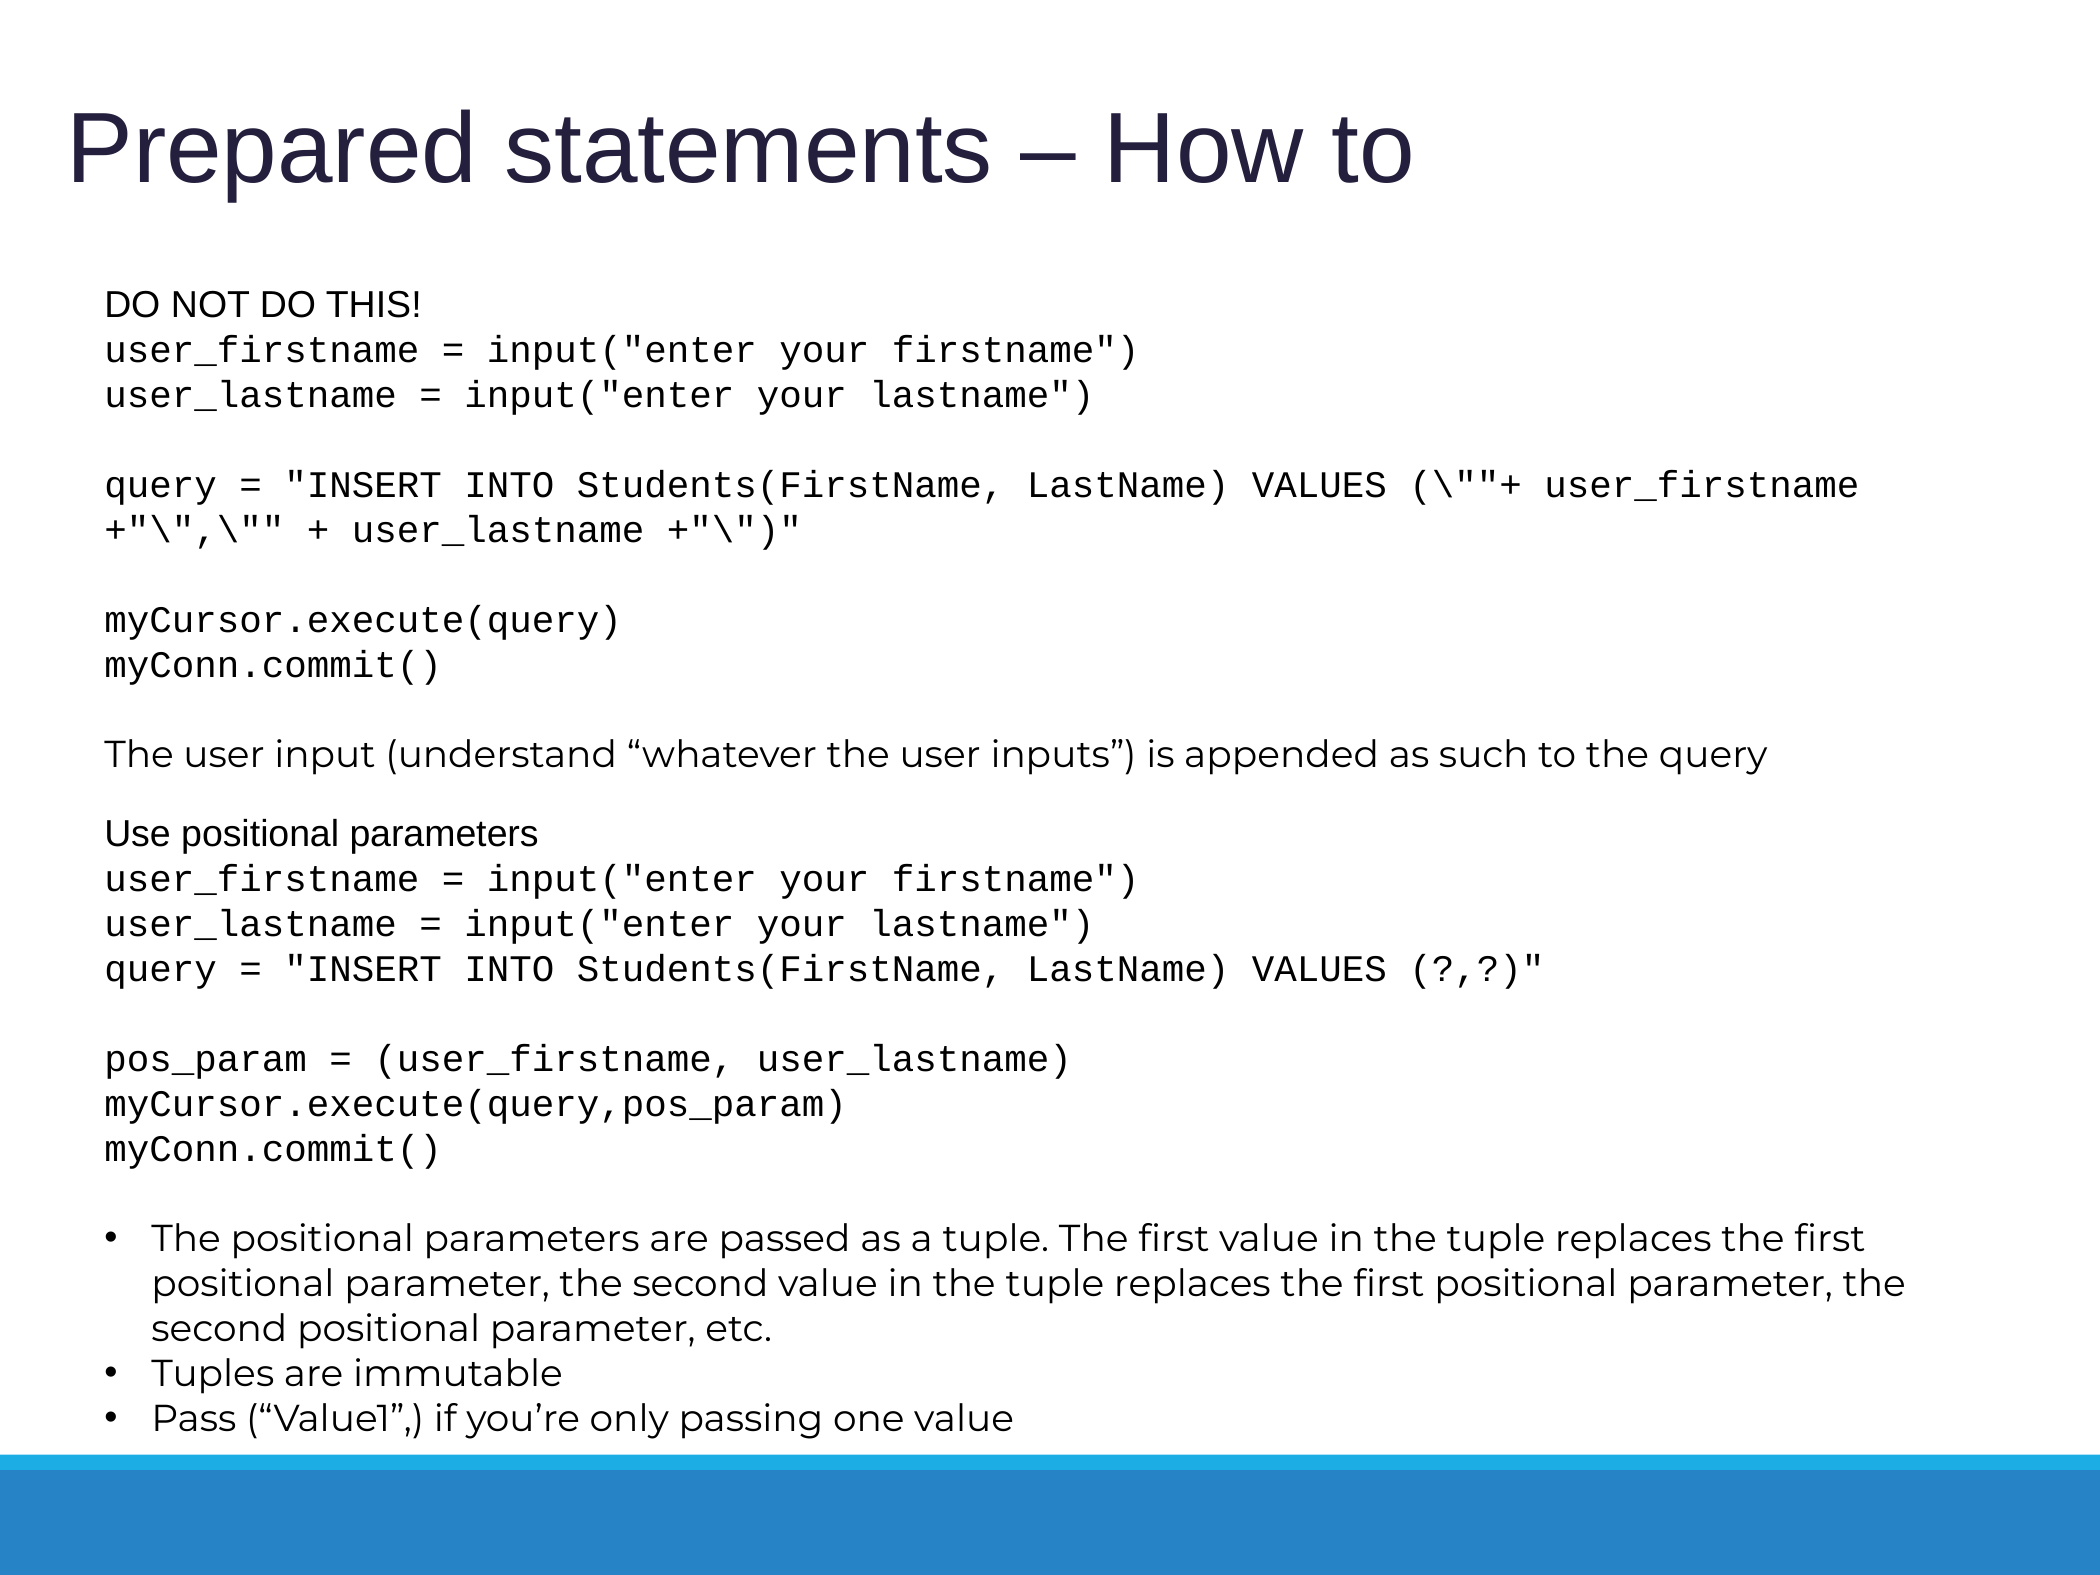

Prepared statements – How to
DO NOT DO THIS!
user_firstname = input("enter your firstname")
user_lastname = input("enter your lastname")

query = "INSERT INTO Students(FirstName, LastName) VALUES (\""+ user_firstname +"\",\"" + user_lastname +"\")"

myCursor.execute(query)
myConn.commit()

The user input (understand “whatever the user inputs”) is appended as such to the query
Use positional parameters
user_firstname = input("enter your firstname")
user_lastname = input("enter your lastname")
query = "INSERT INTO Students(FirstName, LastName) VALUES (?,?)"

pos_param = (user_firstname, user_lastname)
myCursor.execute(query,pos_param)
myConn.commit()

The positional parameters are passed as a tuple. The first value in the tuple replaces the first positional parameter, the second value in the tuple replaces the first positional parameter, the second positional parameter, etc.
Tuples are immutable
Pass (“Value1”,) if you’re only passing one value